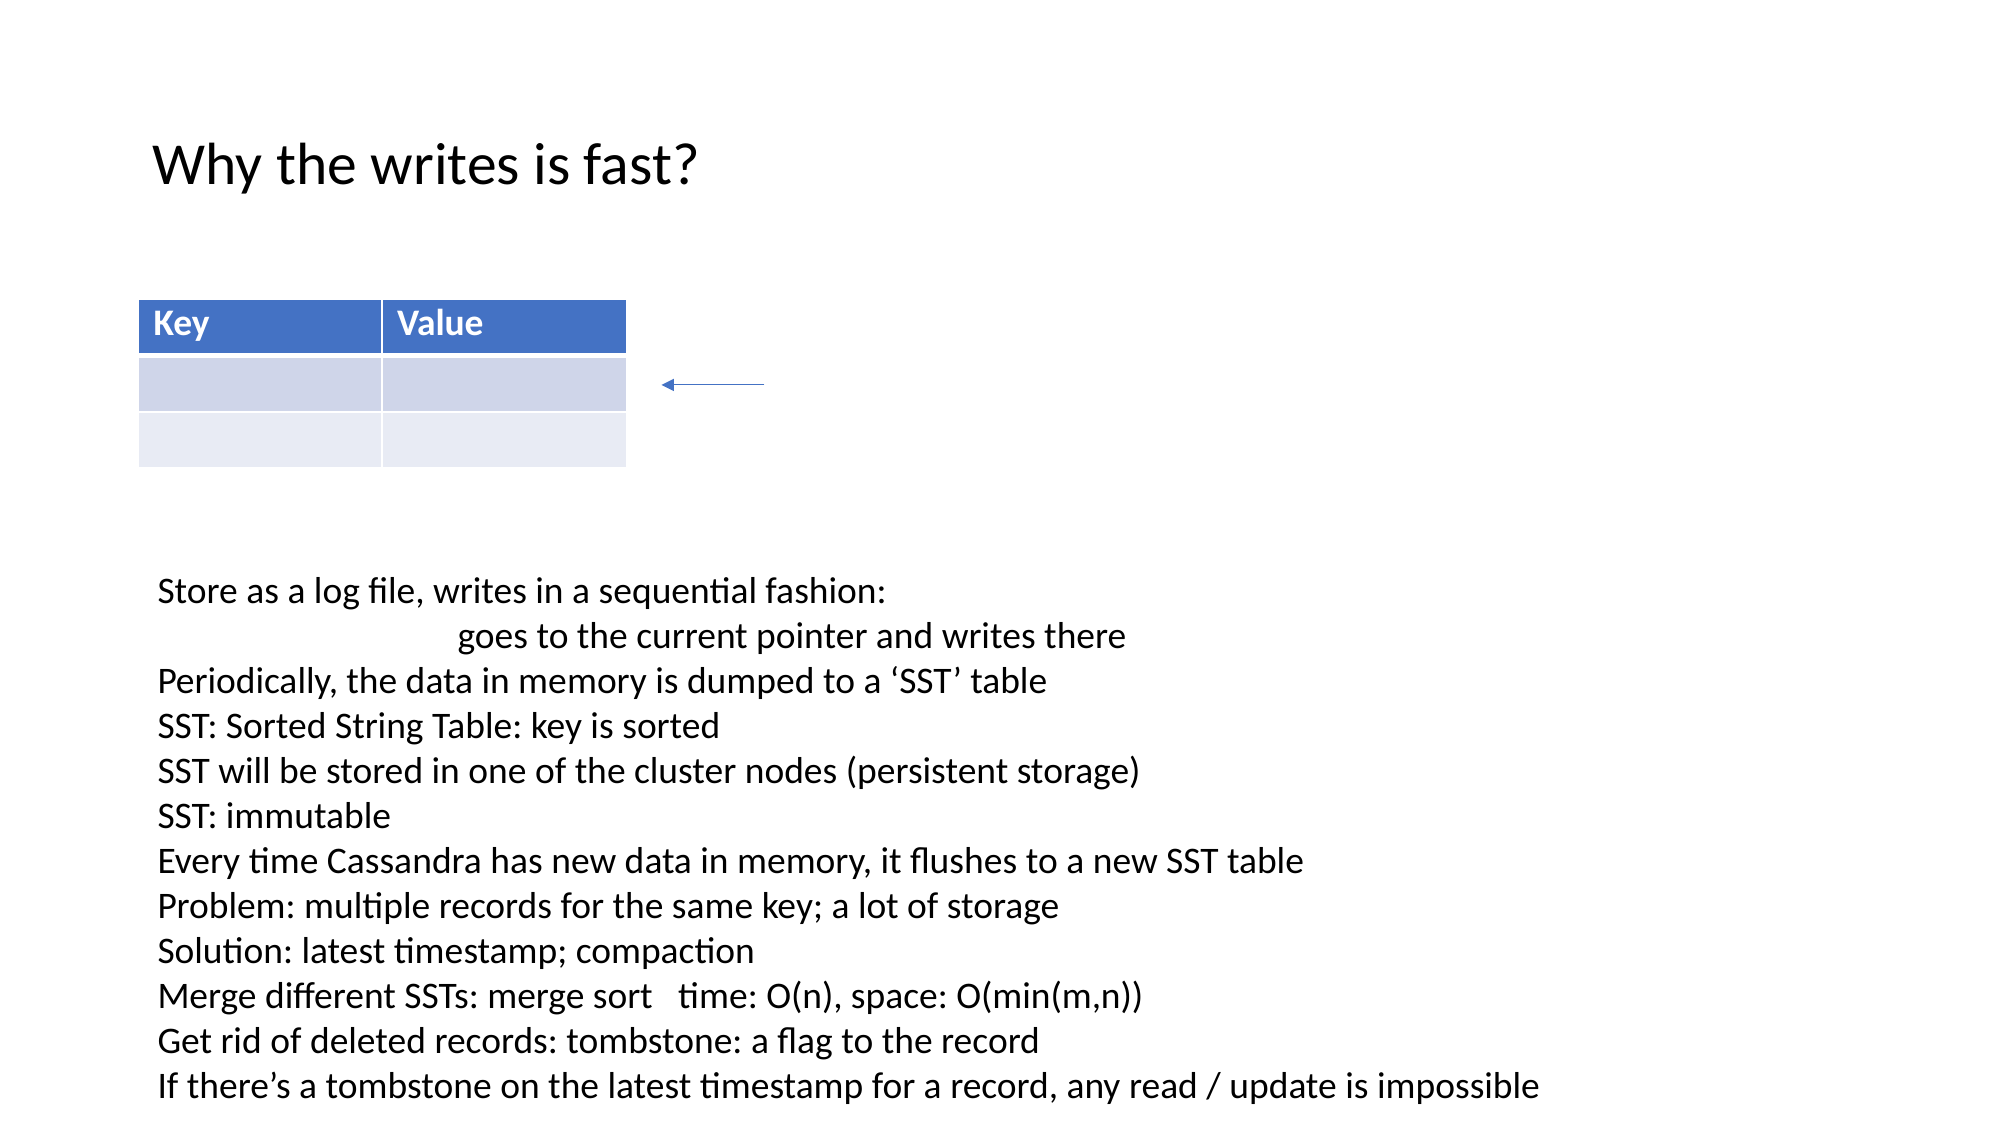

# Why the writes is fast?
| Key | Value |
| --- | --- |
|  |  |
|  |  |
Store as a log file, writes in a sequential fashion:
		goes to the current pointer and writes there
Periodically, the data in memory is dumped to a ‘SST’ table
SST: Sorted String Table: key is sorted
SST will be stored in one of the cluster nodes (persistent storage)
SST: immutable
Every time Cassandra has new data in memory, it flushes to a new SST table
Problem: multiple records for the same key; a lot of storage
Solution: latest timestamp; compaction
Merge different SSTs: merge sort   time: O(n), space: O(min(m,n))
Get rid of deleted records: tombstone: a flag to the record
If there’s a tombstone on the latest timestamp for a record, any read / update is impossible